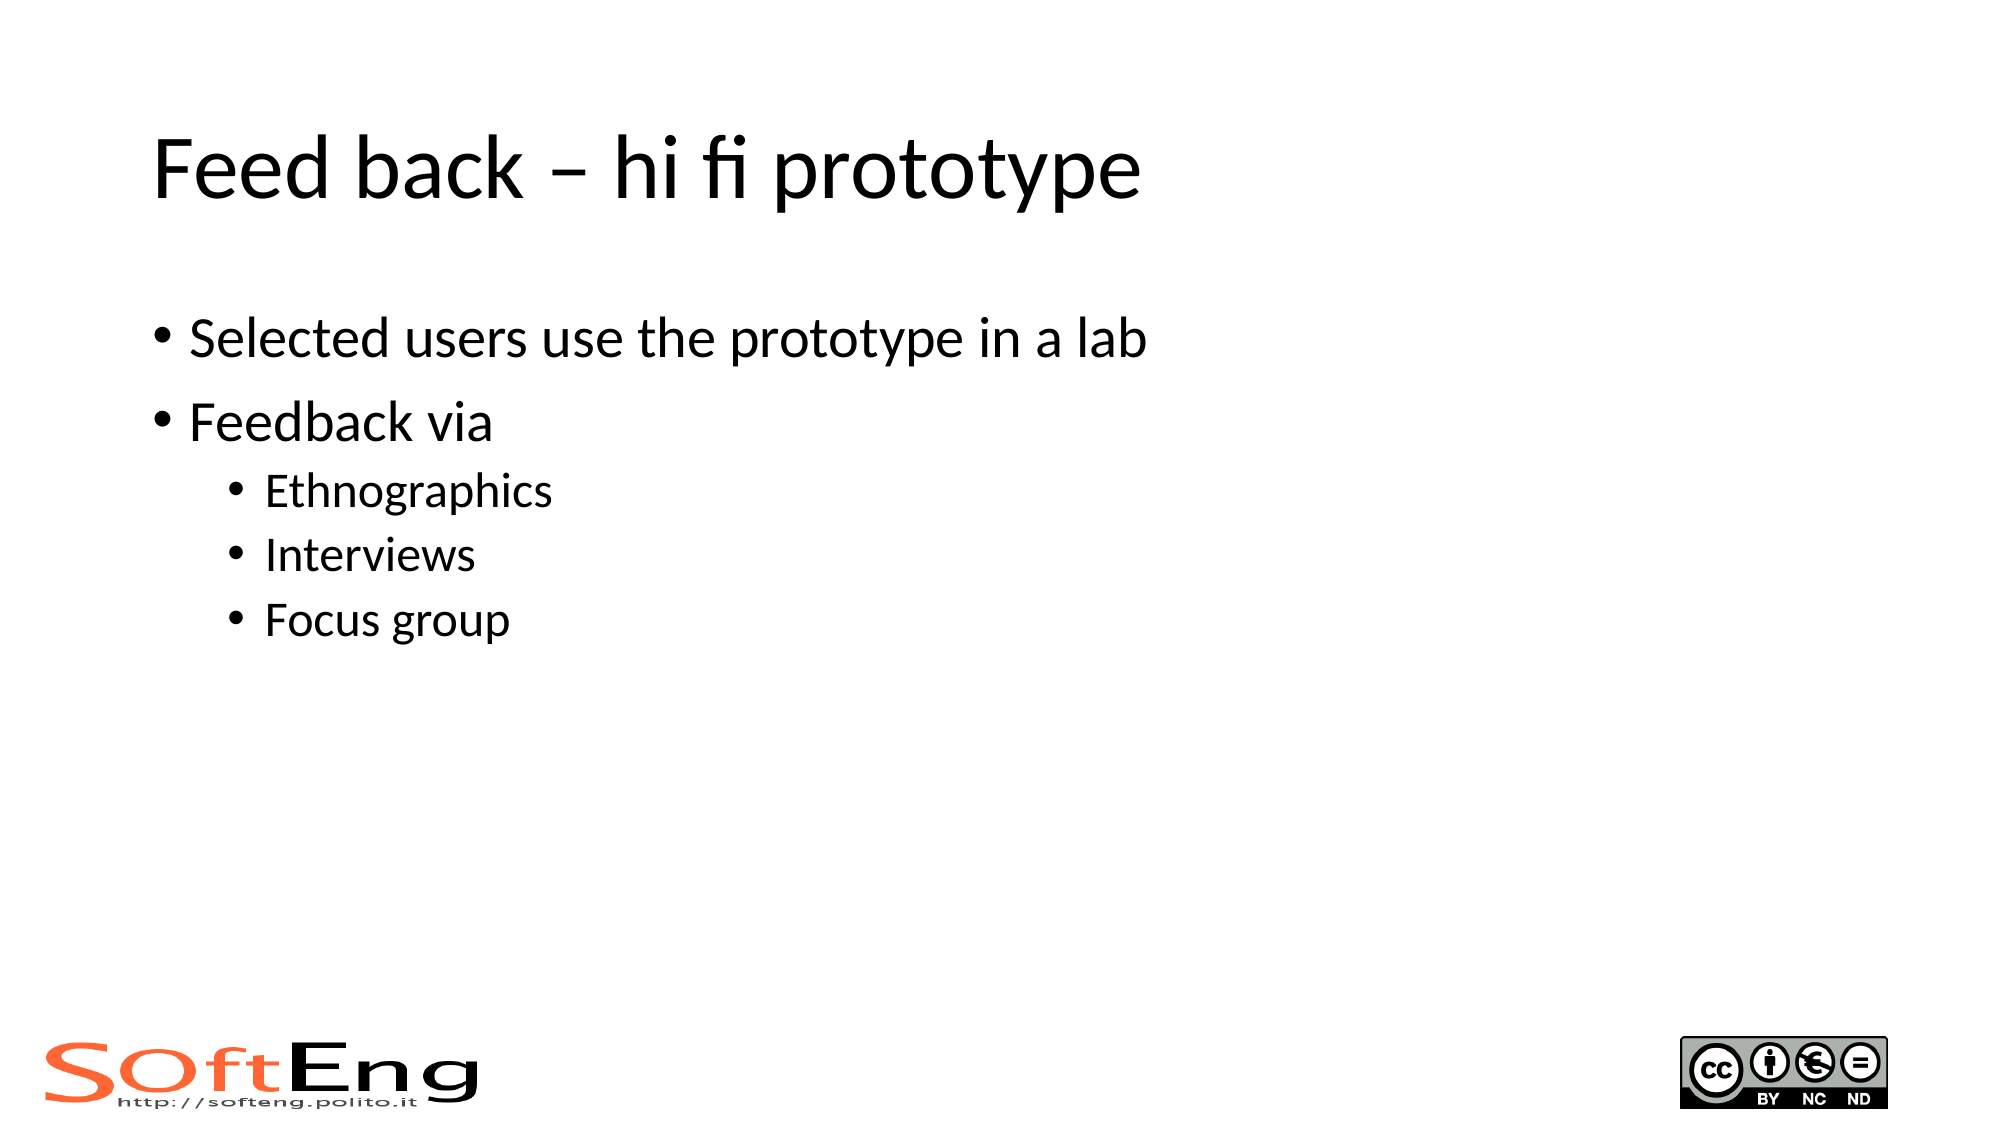

# Feed back – hi fi prototype
Selected users use the prototype in a lab
Feedback via
Ethnographics
Interviews
Focus group